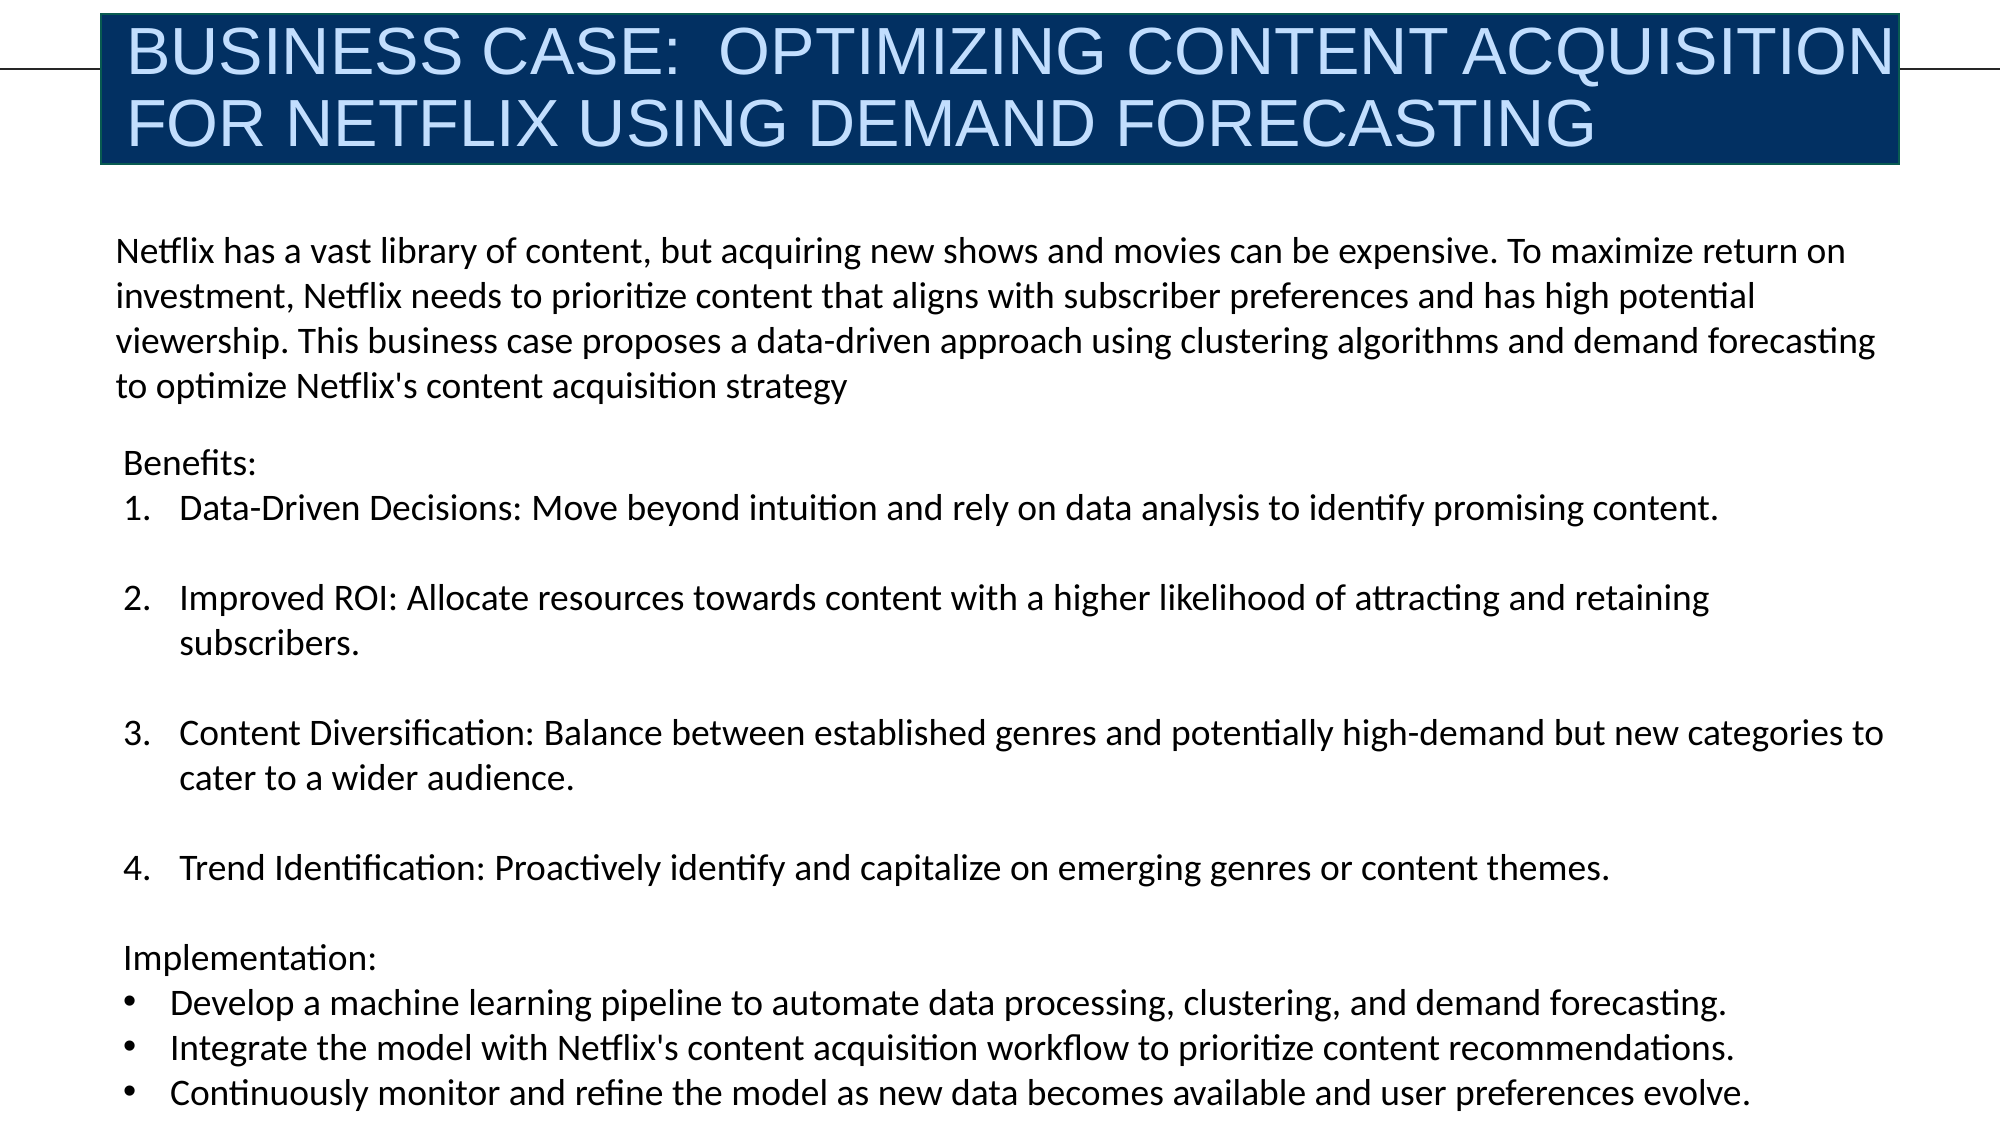

# Business Case:  Optimizing Content Acquisition for Netflix using Demand Forecasting

Netflix has a vast library of content, but acquiring new shows and movies can be expensive. To maximize return on investment, Netflix needs to prioritize content that aligns with subscriber preferences and has high potential viewership. This business case proposes a data-driven approach using clustering algorithms and demand forecasting to optimize Netflix's content acquisition strategy
Benefits:
Data-Driven Decisions: Move beyond intuition and rely on data analysis to identify promising content.

Improved ROI: Allocate resources towards content with a higher likelihood of attracting and retaining subscribers.

Content Diversification: Balance between established genres and potentially high-demand but new categories to cater to a wider audience.

Trend Identification: Proactively identify and capitalize on emerging genres or content themes.

Implementation:
Develop a machine learning pipeline to automate data processing, clustering, and demand forecasting.
Integrate the model with Netflix's content acquisition workflow to prioritize content recommendations.
Continuously monitor and refine the model as new data becomes available and user preferences evolve.